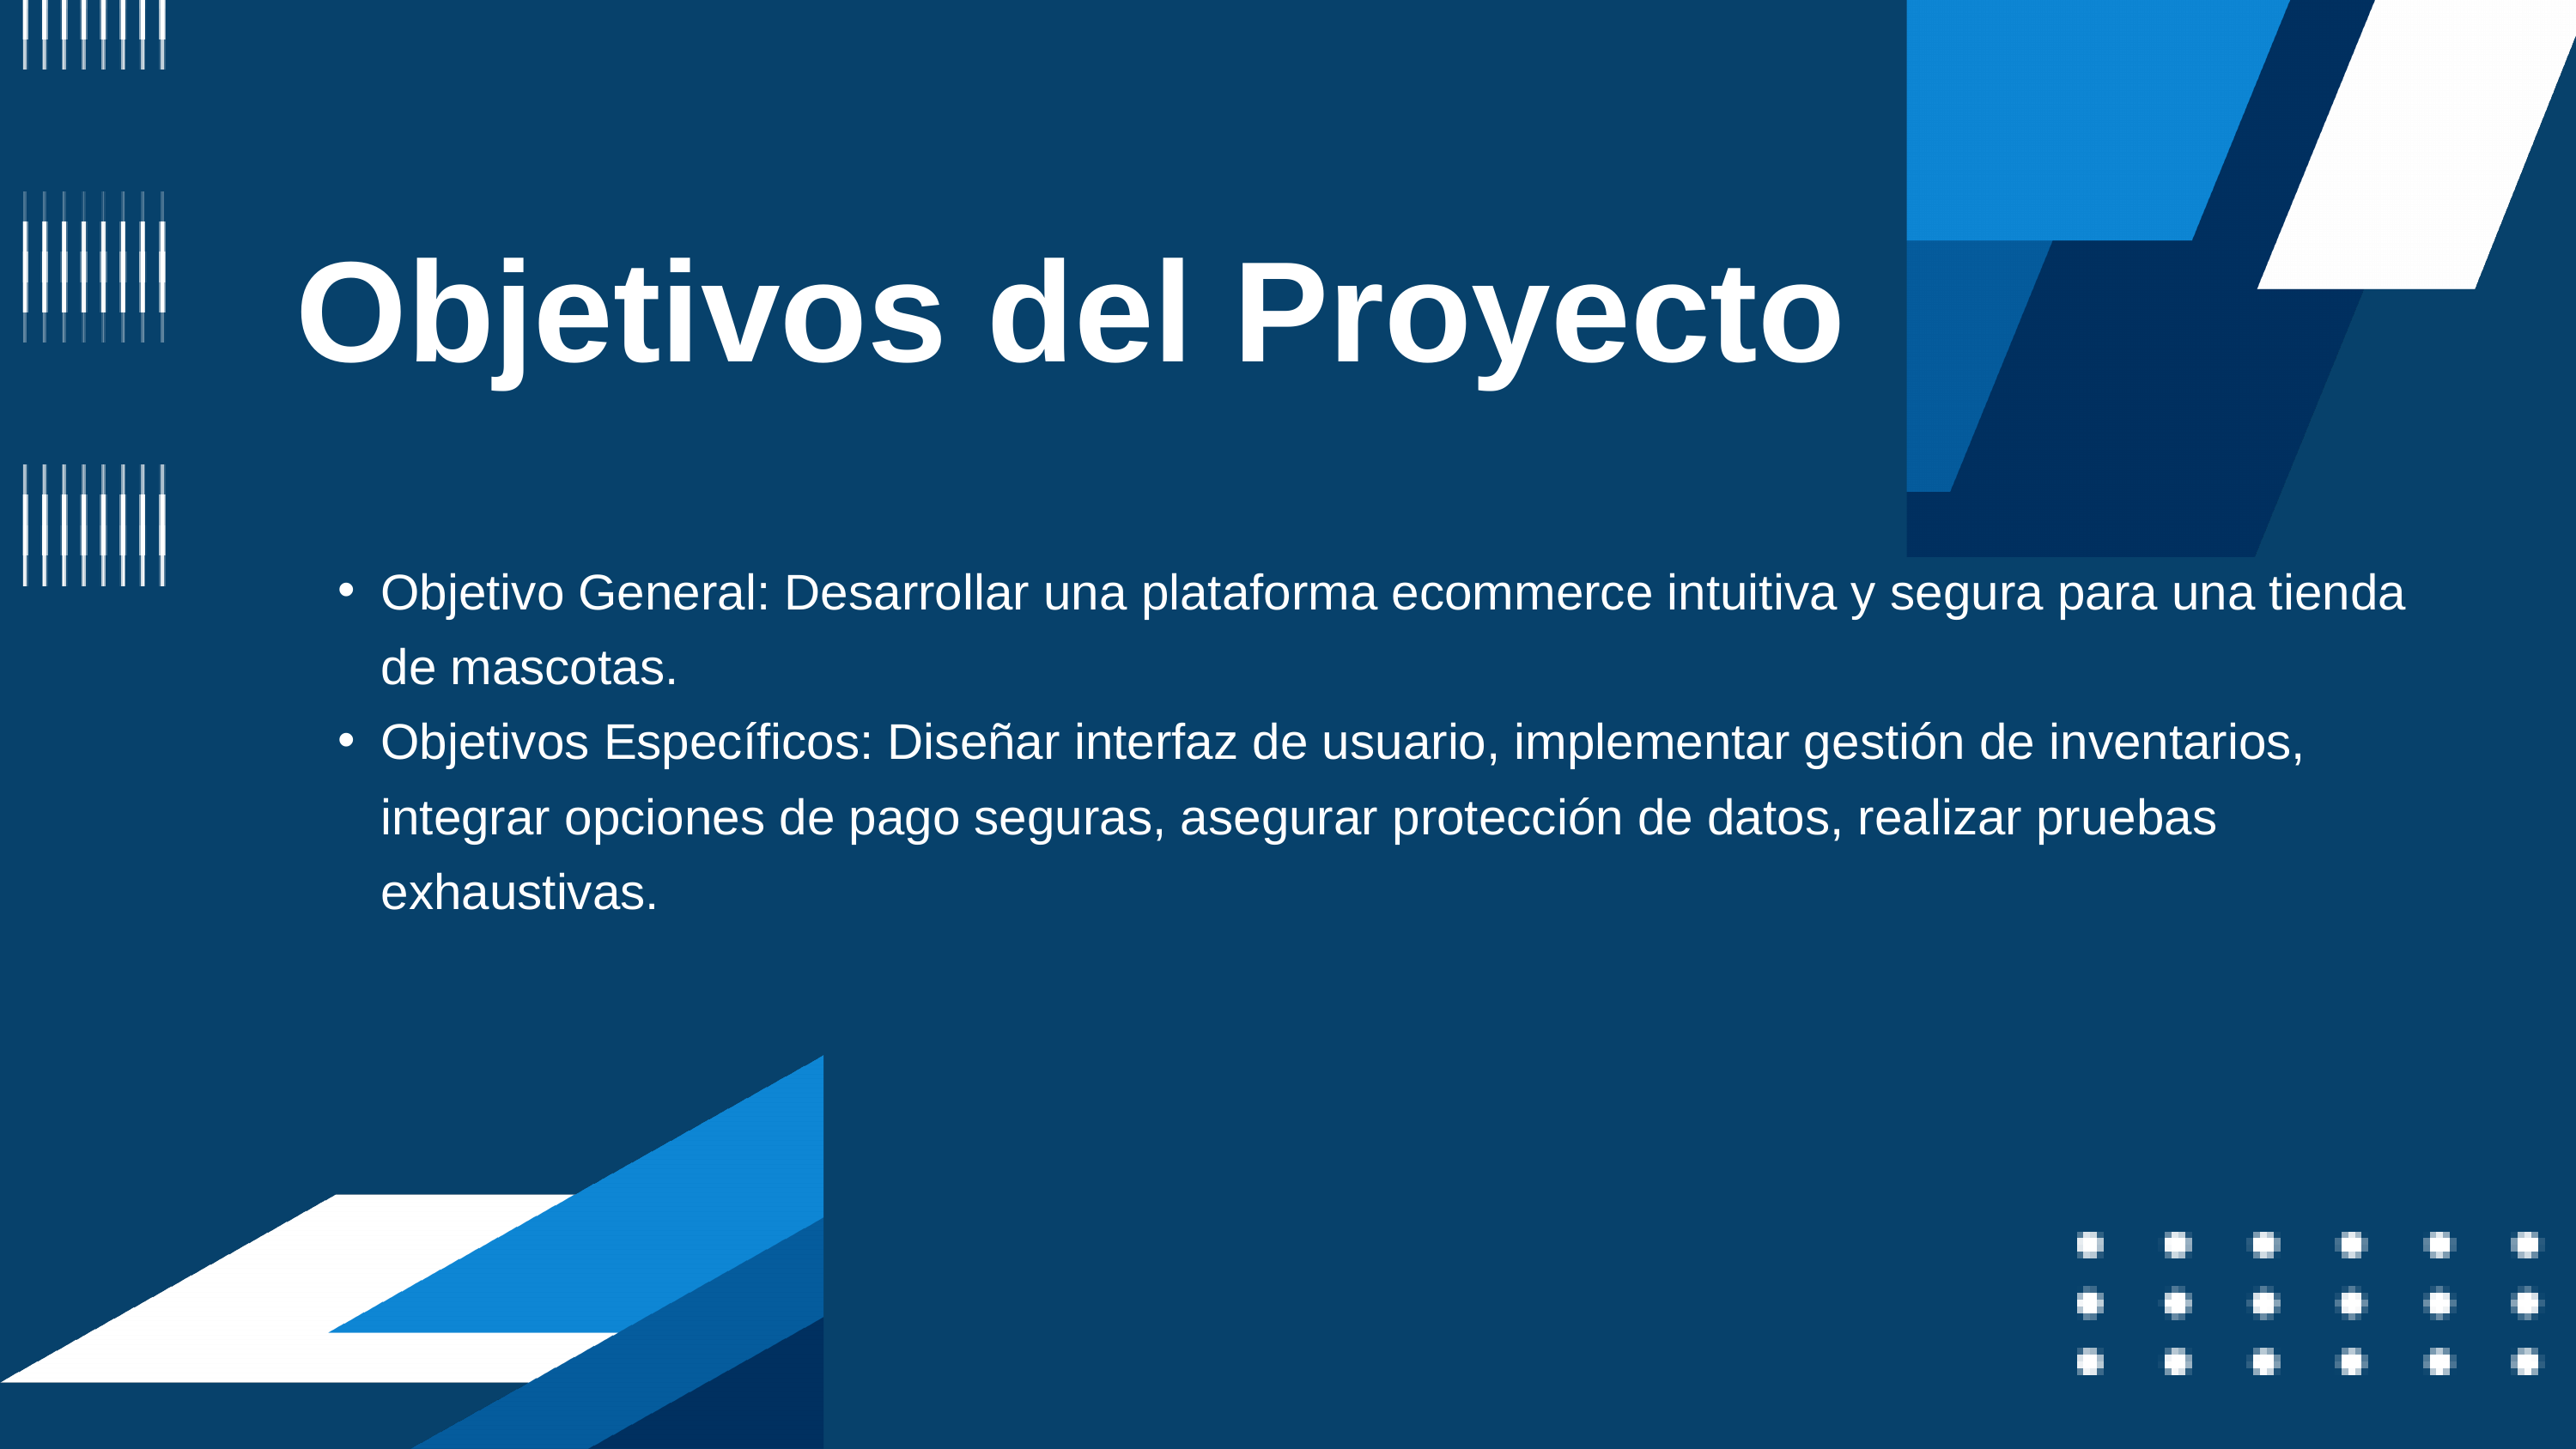

Objetivos del Proyecto
Objetivo General: Desarrollar una plataforma ecommerce intuitiva y segura para una tienda de mascotas.
Objetivos Específicos: Diseñar interfaz de usuario, implementar gestión de inventarios, integrar opciones de pago seguras, asegurar protección de datos, realizar pruebas exhaustivas.